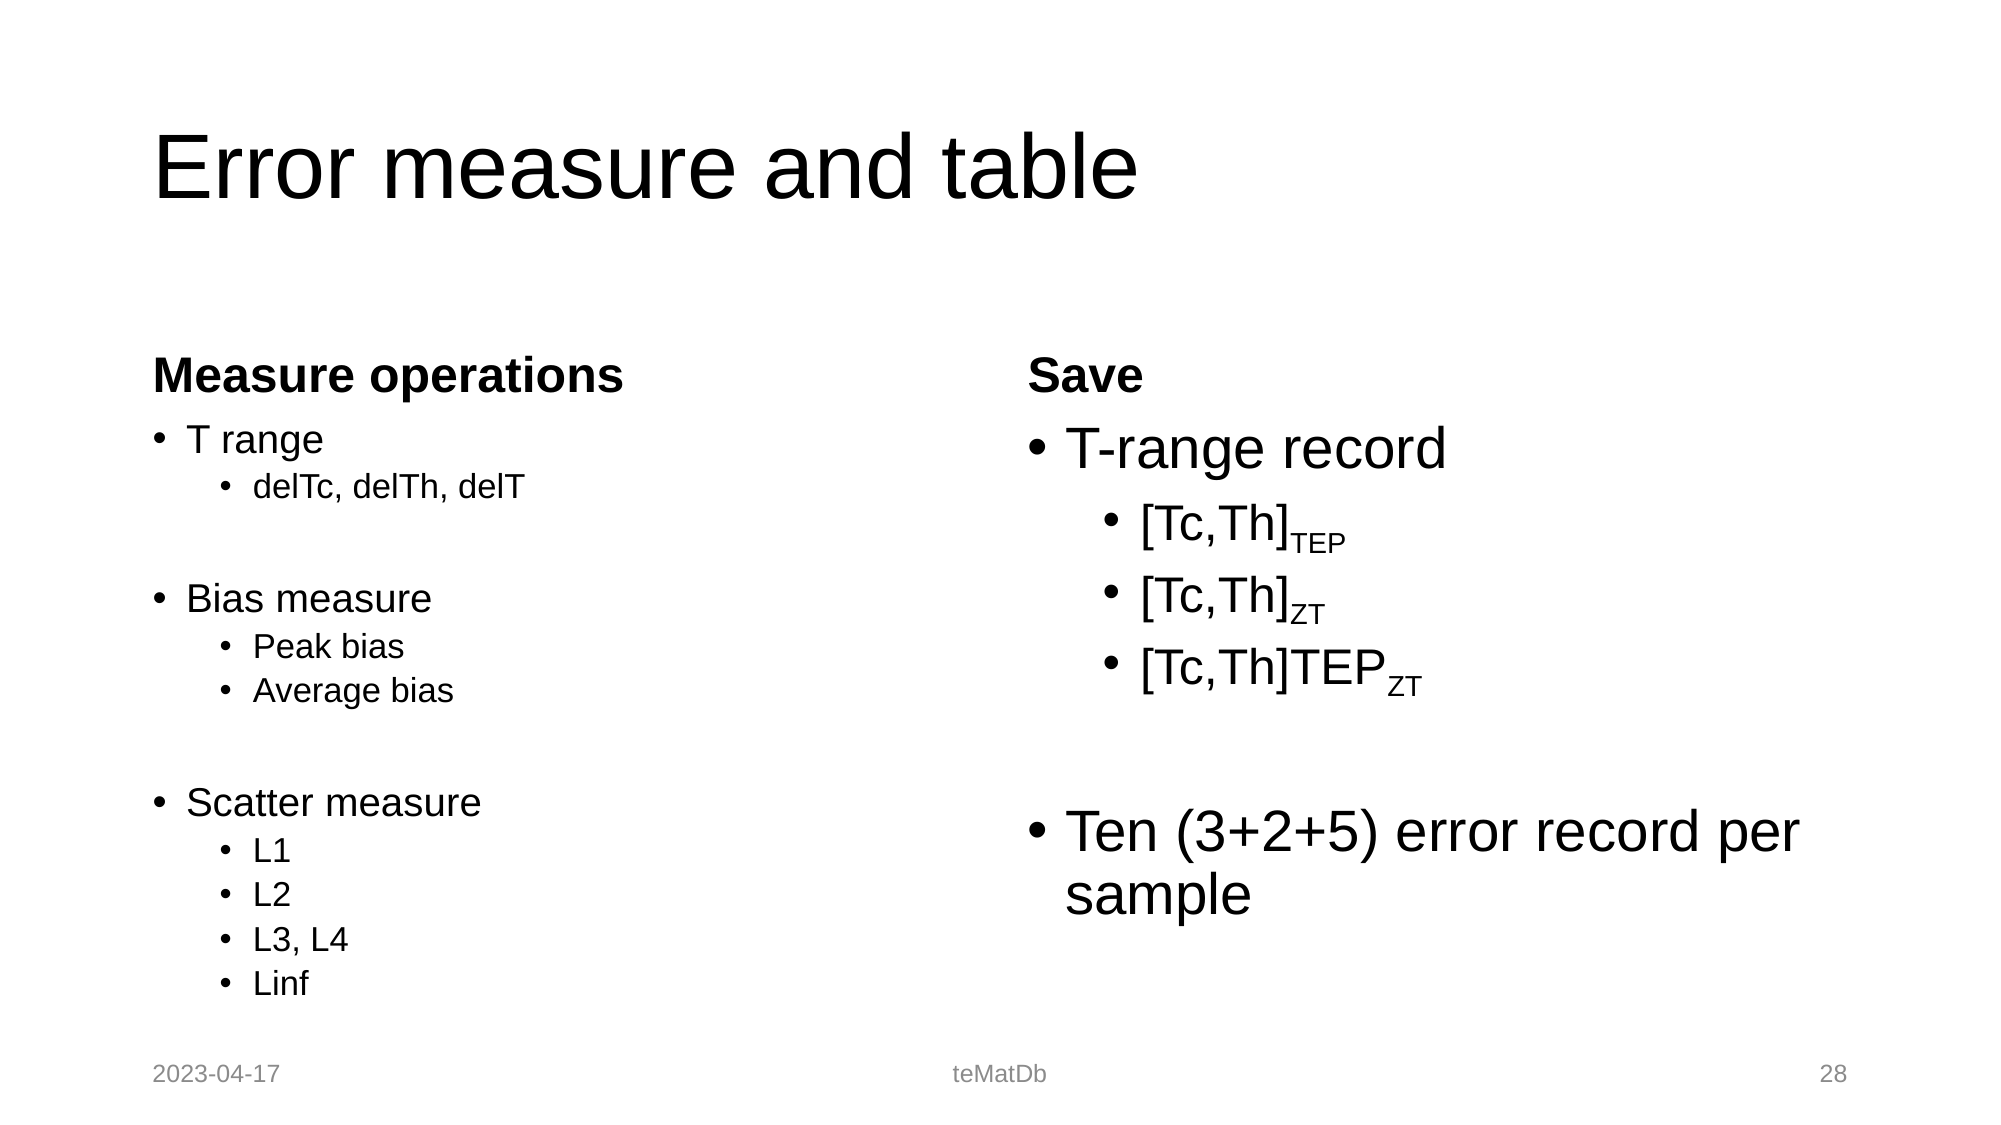

# Error measure and table
Measure operations
Save
T range
delTc, delTh, delT

Bias measure
Peak bias
Average bias

Scatter measure
L1
L2
L3, L4
Linf
T-range record
[Tc,Th]TEP
[Tc,Th]ZT
[Tc,Th]TEPZT

Ten (3+2+5) error record per sample
2023-04-17
teMatDb
28